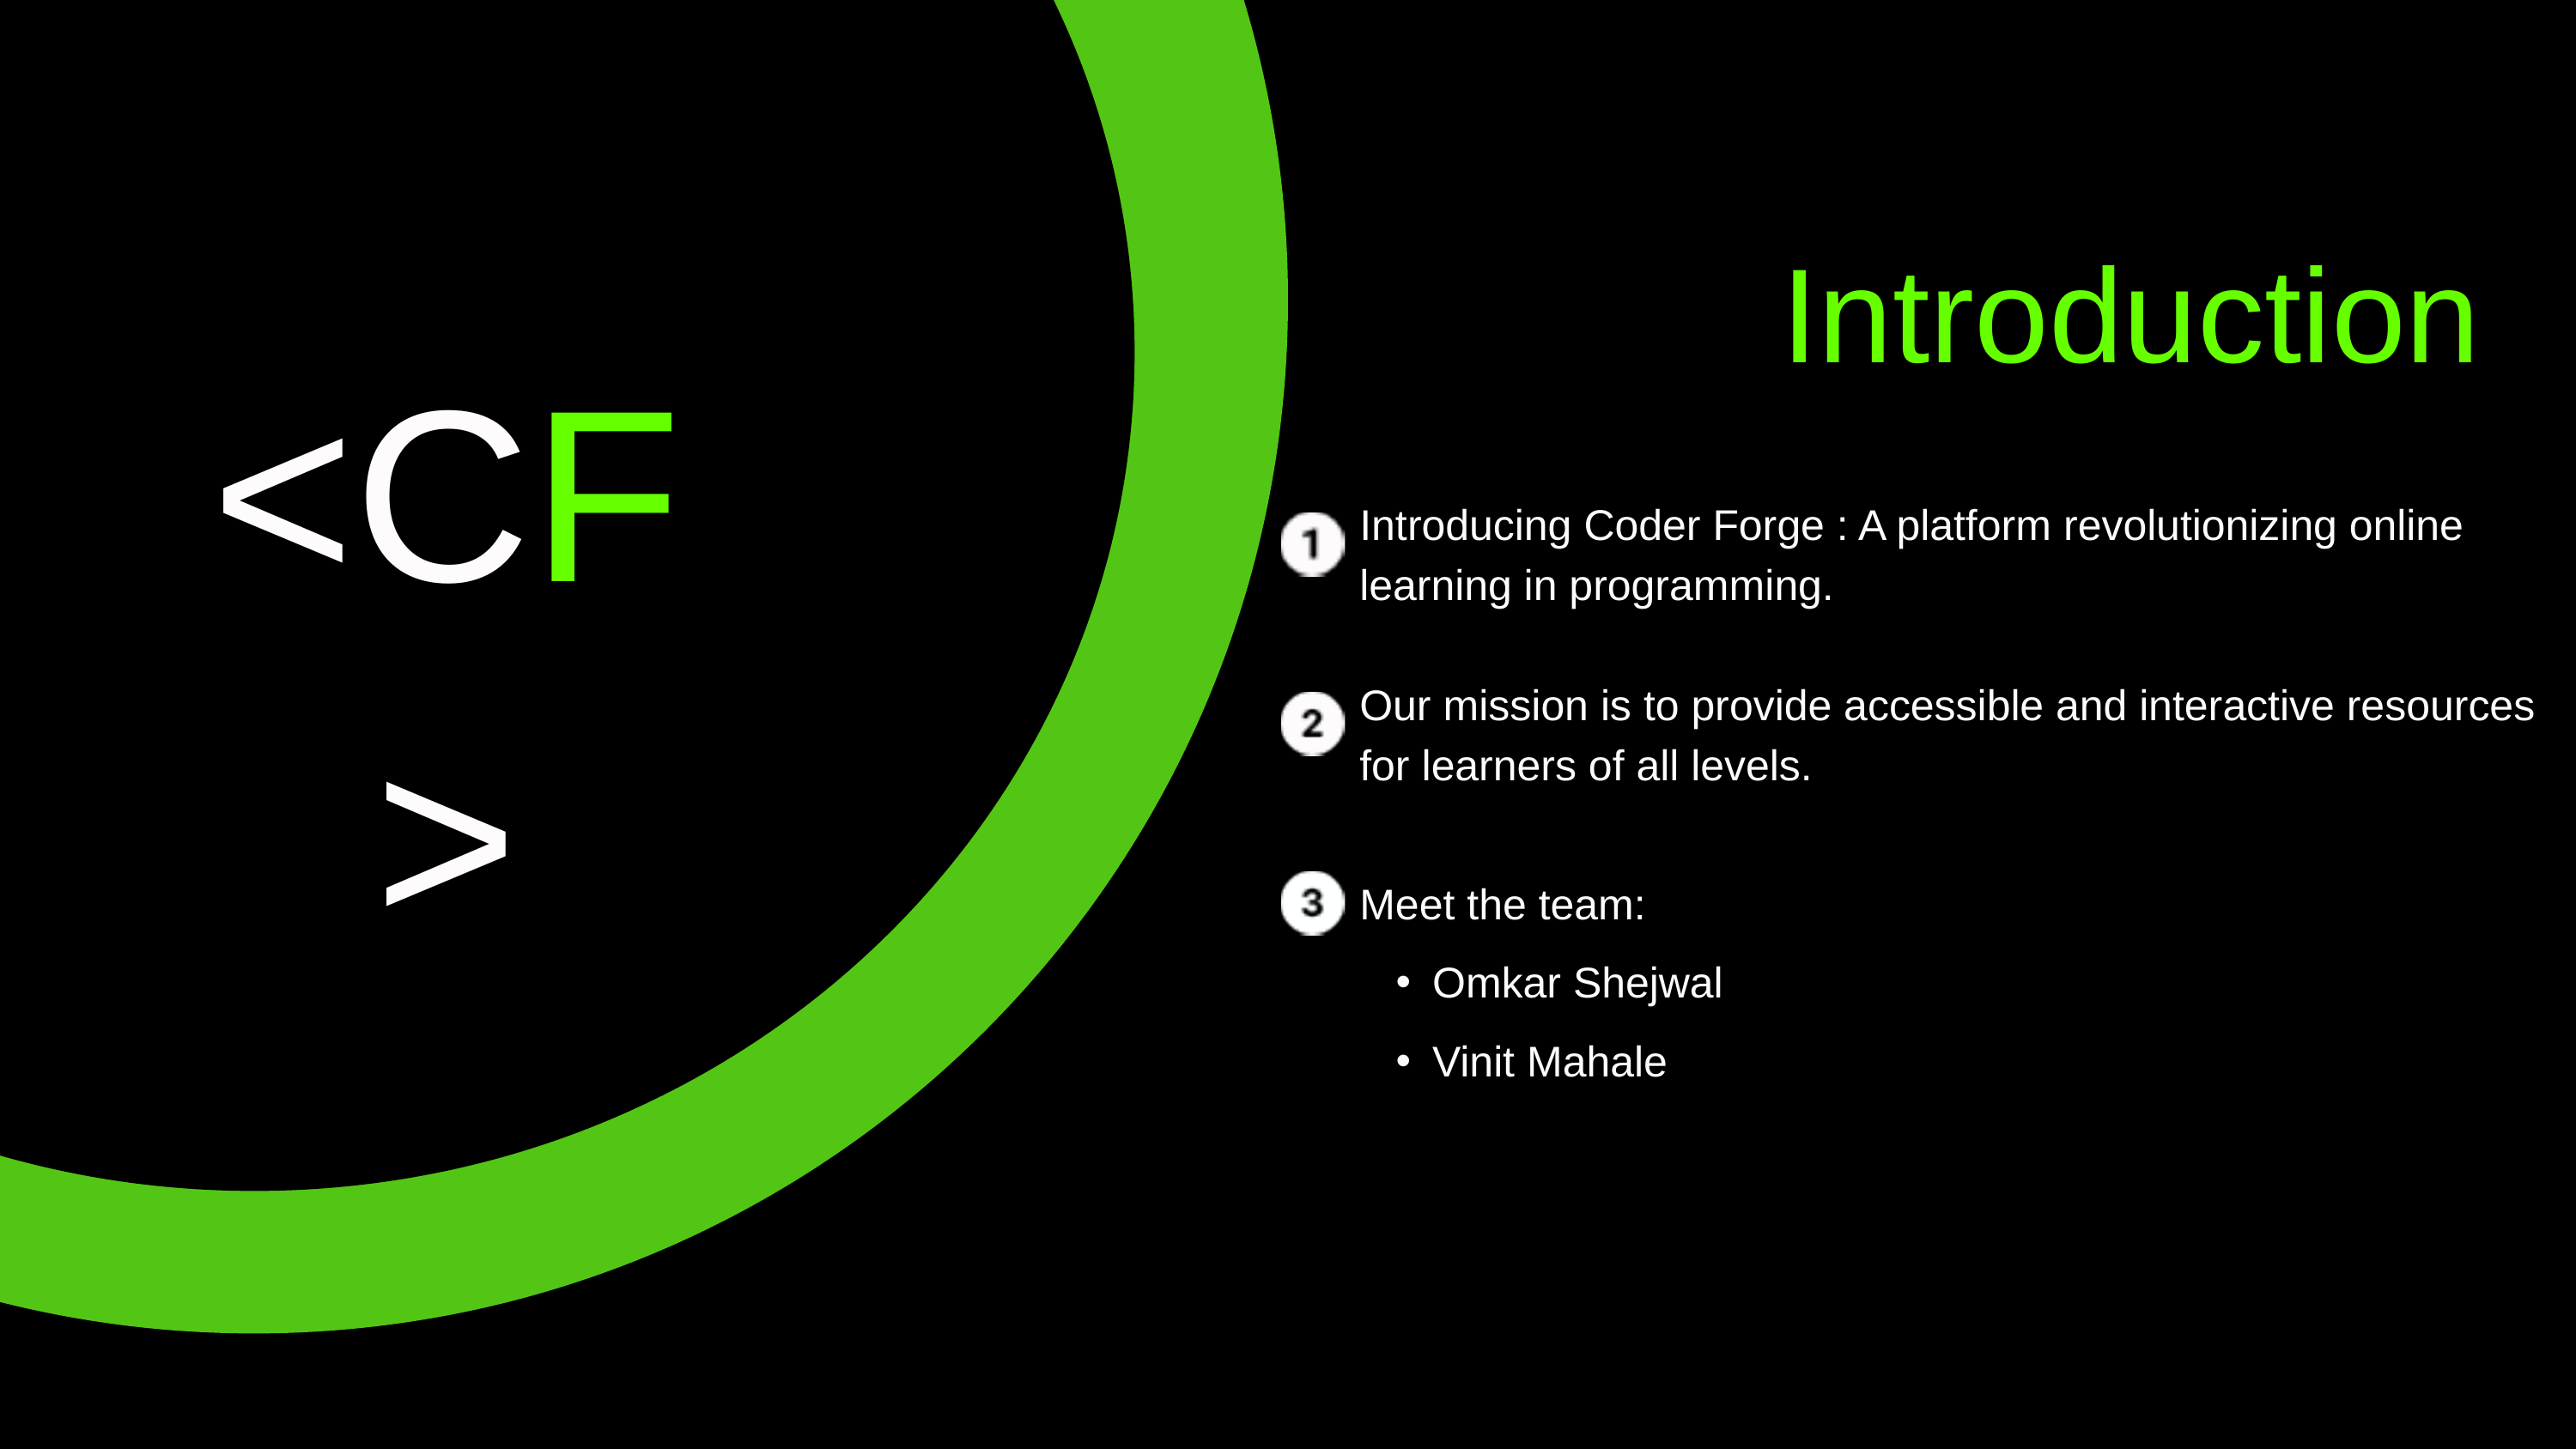

Introduction
<CF>
Introducing Coder Forge : A platform revolutionizing online learning in programming.

Our mission is to provide accessible and interactive resources for learners of all levels.

Meet the team:
Omkar Shejwal
Vinit Mahale